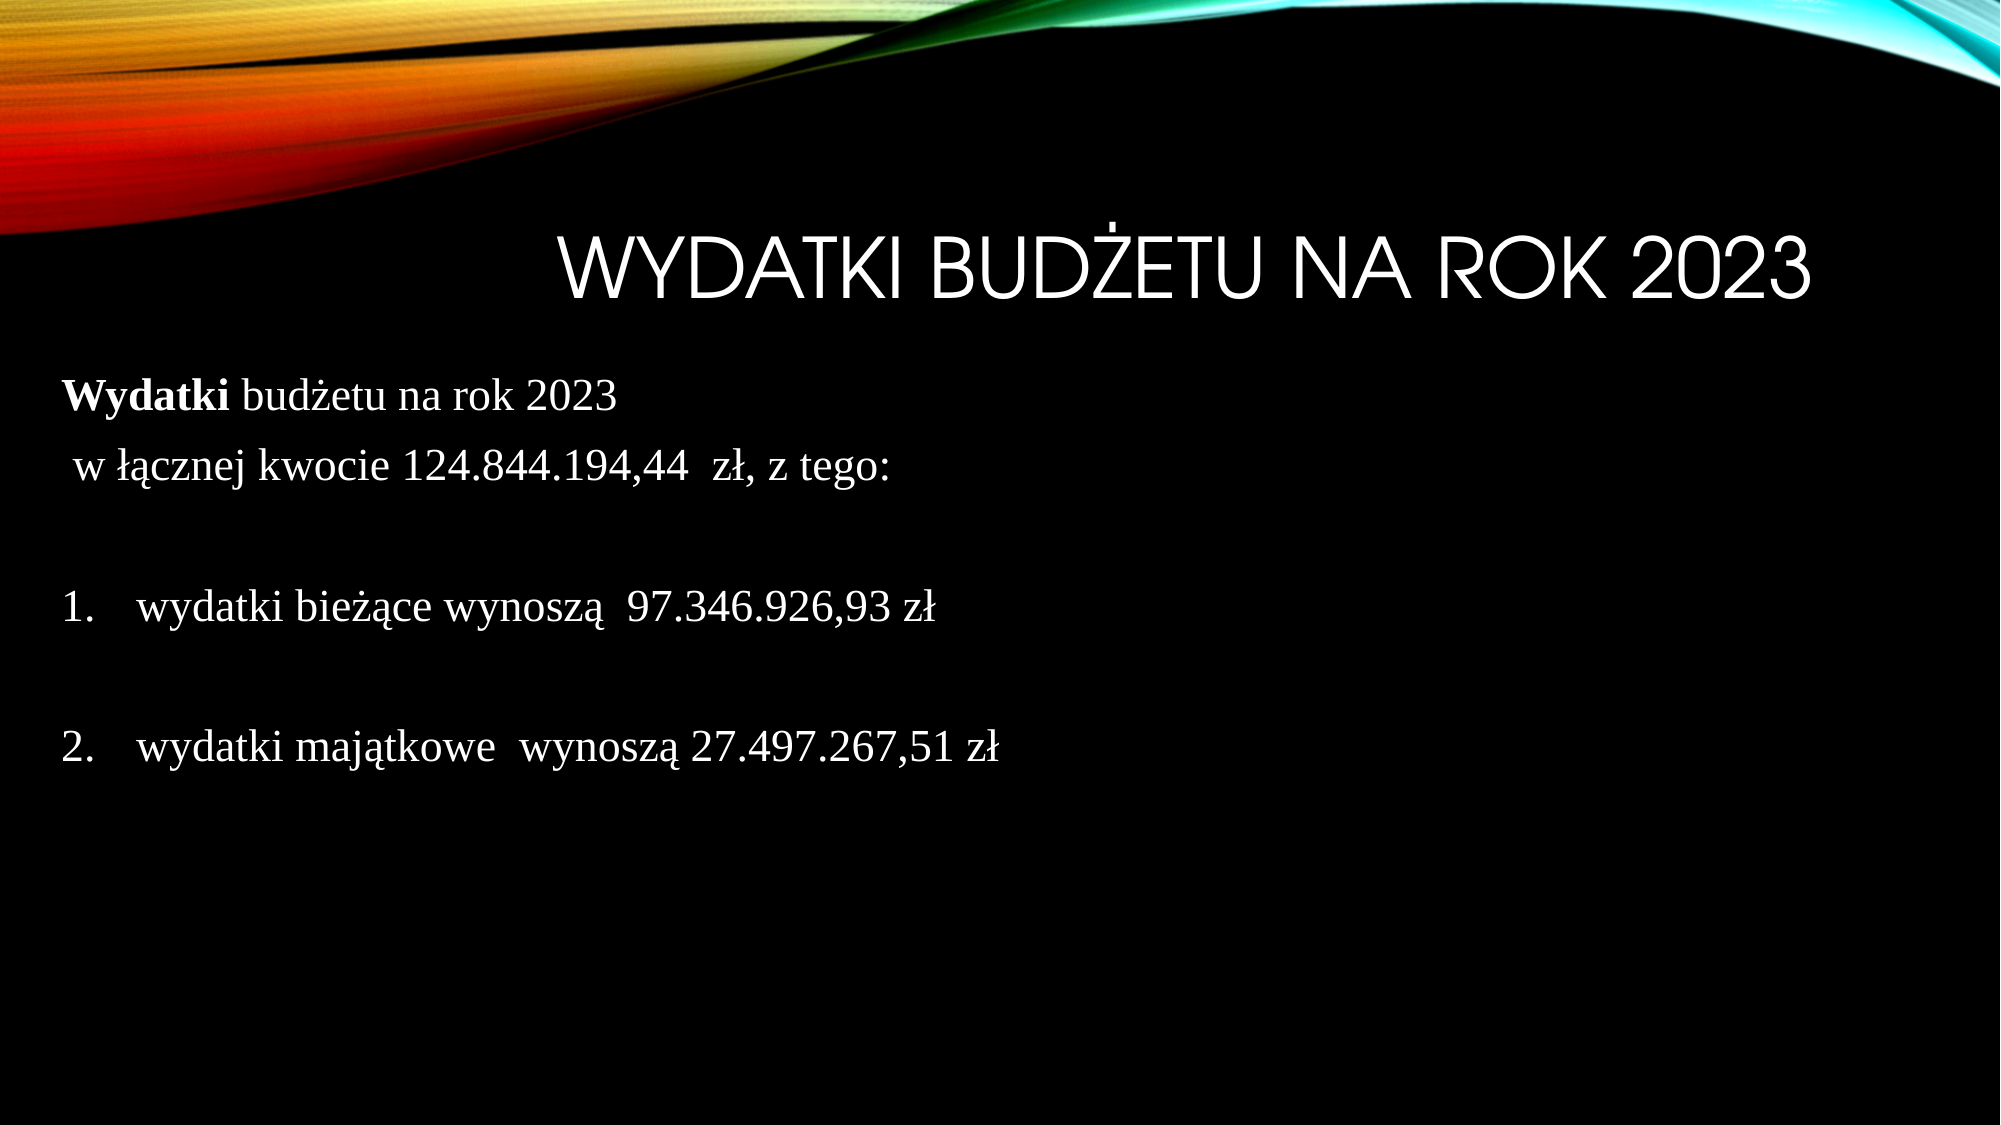

# Wydatki Budżetu na rok 2023
Wydatki budżetu na rok 2023
 w łącznej kwocie 124.844.194,44  zł, z tego:

wydatki bieżące wynoszą  97.346.926,93 zł

wydatki majątkowe  wynoszą 27.497.267,51 zł